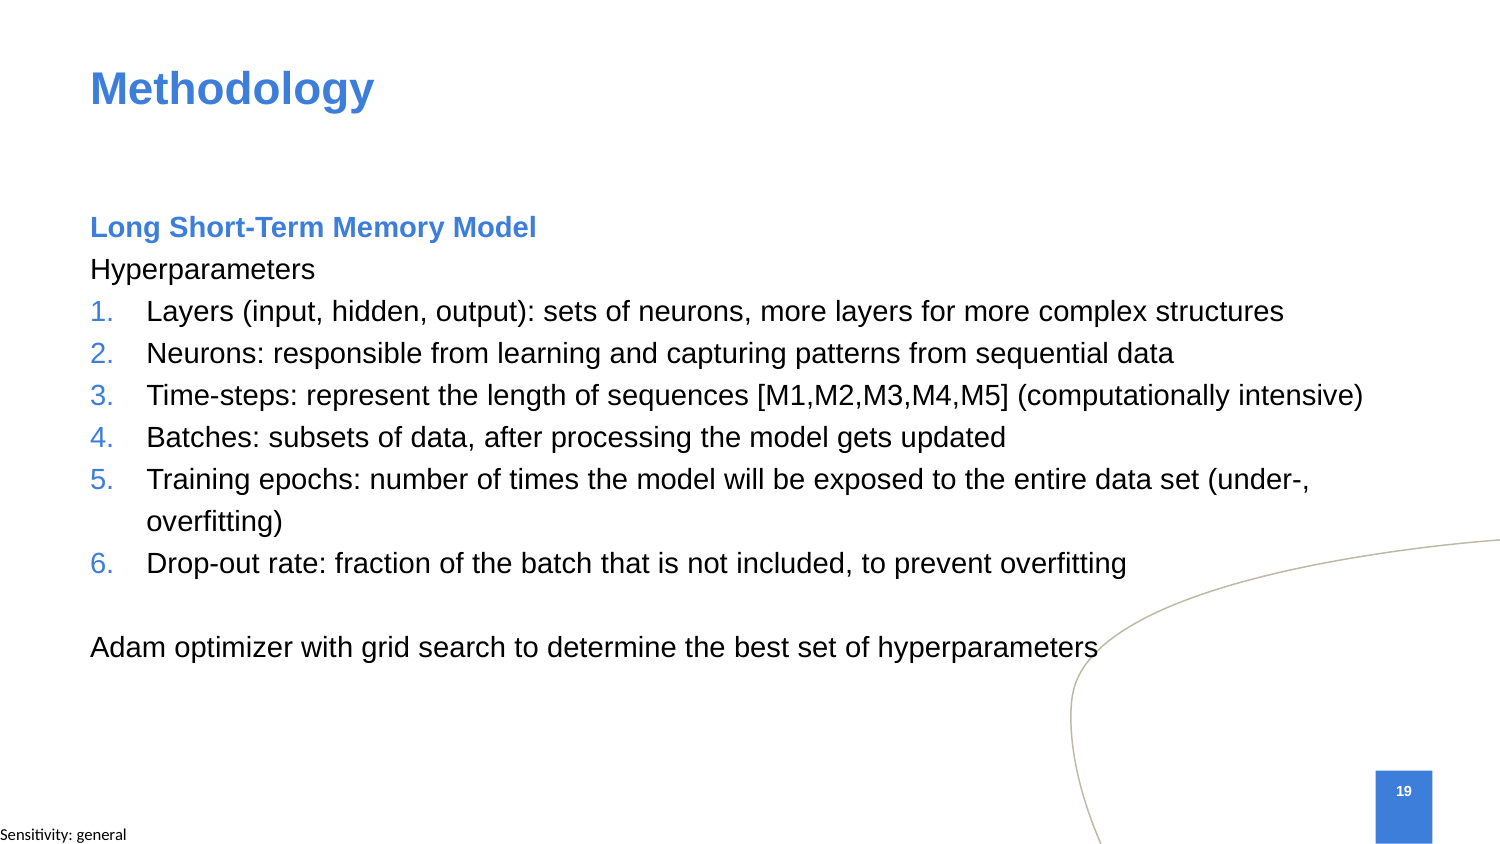

# Methodology
Long Short-Term Memory Model
Hyperparameters
Layers (input, hidden, output): sets of neurons, more layers for more complex structures
Neurons: responsible from learning and capturing patterns from sequential data
Time-steps: represent the length of sequences [M1,M2,M3,M4,M5] (computationally intensive)
Batches: subsets of data, after processing the model gets updated
Training epochs: number of times the model will be exposed to the entire data set (under-, overfitting)
Drop-out rate: fraction of the batch that is not included, to prevent overfitting

Adam optimizer with grid search to determine the best set of hyperparameters

19